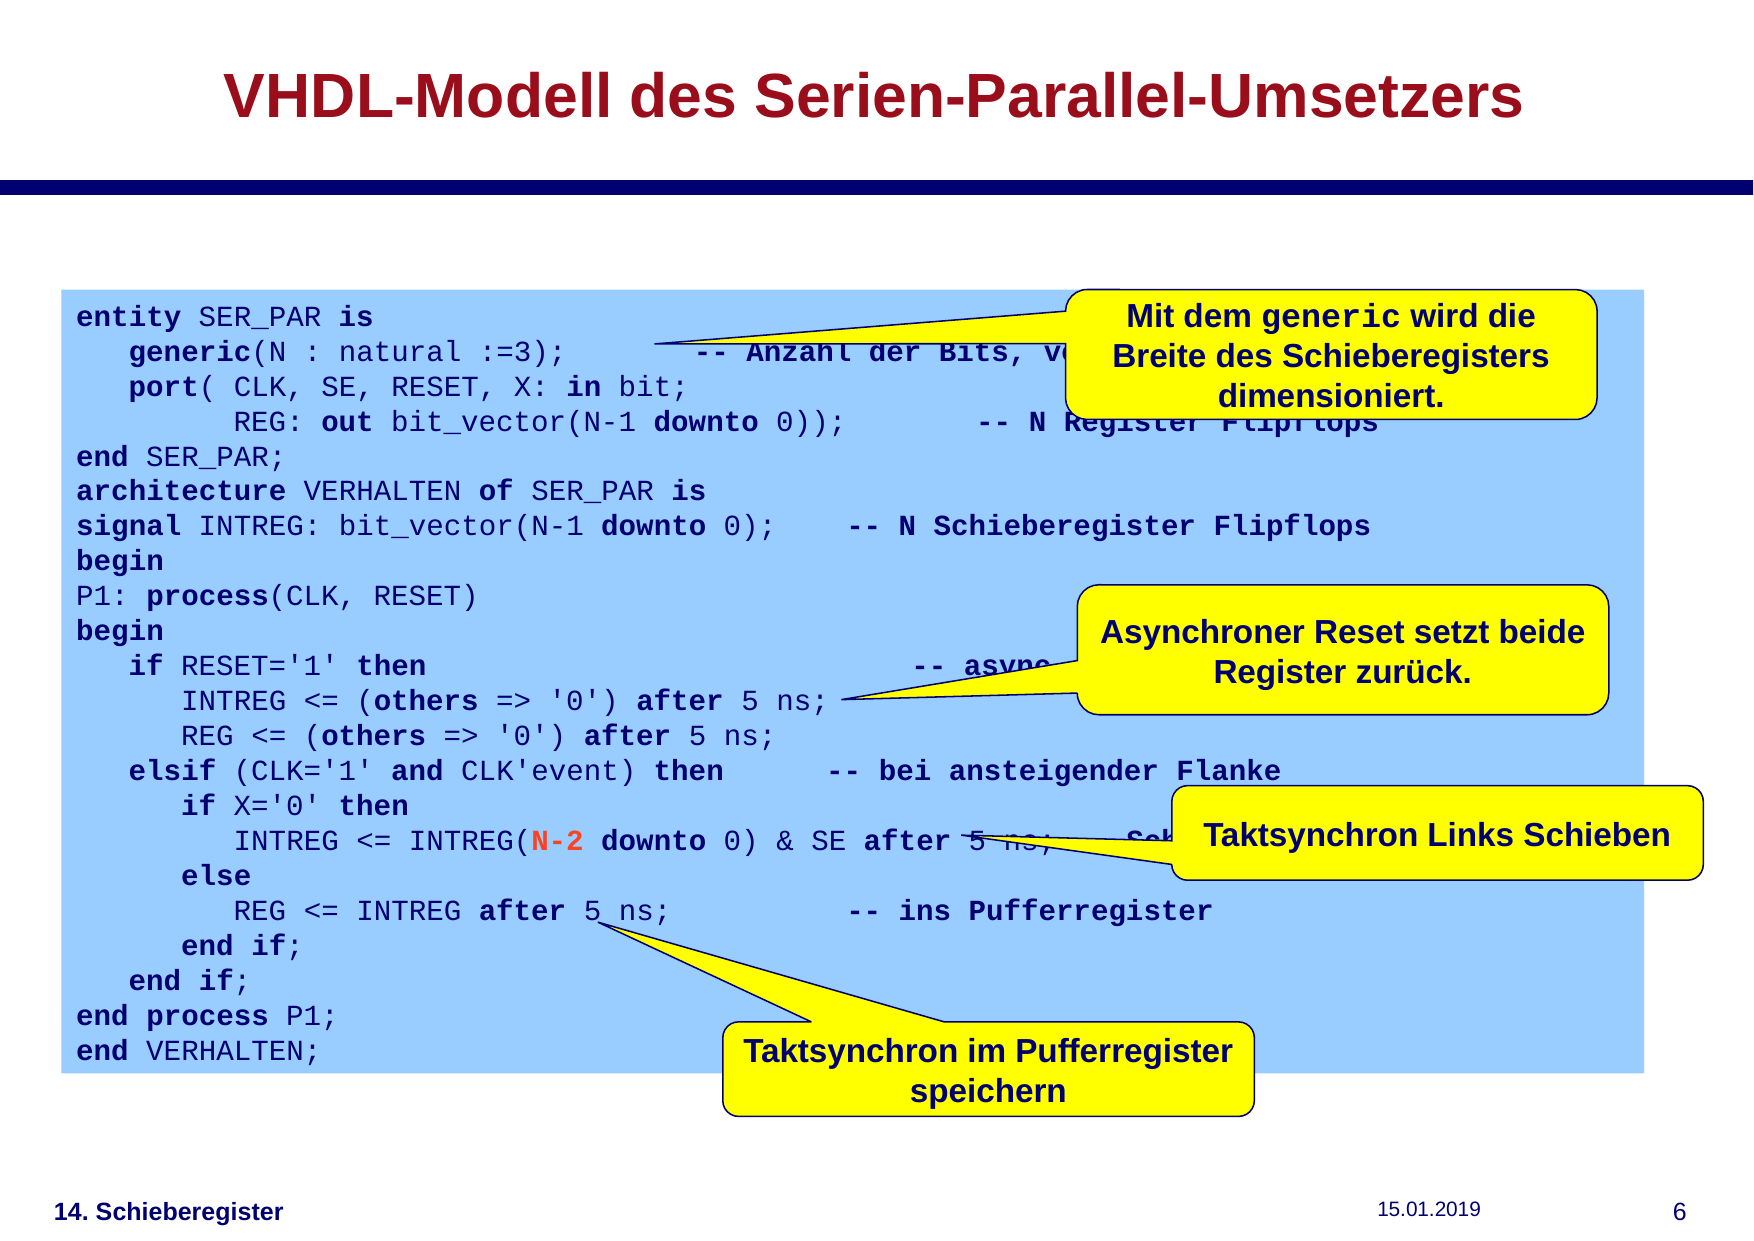

# VHDL-Modell des Serien-Parallel-Umsetzers
entity SER_PAR is
   generic(N : natural :=3);	 -- Anzahl der Bits, voreingestellt: 3
   port( CLK, SE, RESET, X: in bit;
         REG: out bit_vector(N-1 downto 0));	-- N Register Flipflops
end SER_PAR;
architecture VERHALTEN of SER_PAR is
signal INTREG: bit_vector(N-1 downto 0);    -- N Schieberegister Flipflops
begin
P1: process(CLK, RESET)
begin
   if RESET='1' then	                      -- async. Reset
      INTREG <= (others => '0') after 5 ns;
      REG <= (others => '0') after 5 ns;
   elsif (CLK='1' and CLK'event) then	-- bei ansteigender Flanke
      if X='0' then
         INTREG <= INTREG(N-2 downto 0) & SE after 5 ns; -- Schieben
      else
         REG <= INTREG after 5 ns;          -- ins Pufferregister
      end if;
   end if;
end process P1;
end VERHALTEN;
Mit dem generic wird die Breite des Schieberegisters dimensioniert.
Asynchroner Reset setzt beide Register zurück.
Taktsynchron Links Schieben
Taktsynchron im Pufferregister speichern
14. Schieberegister
15.01.2019
6